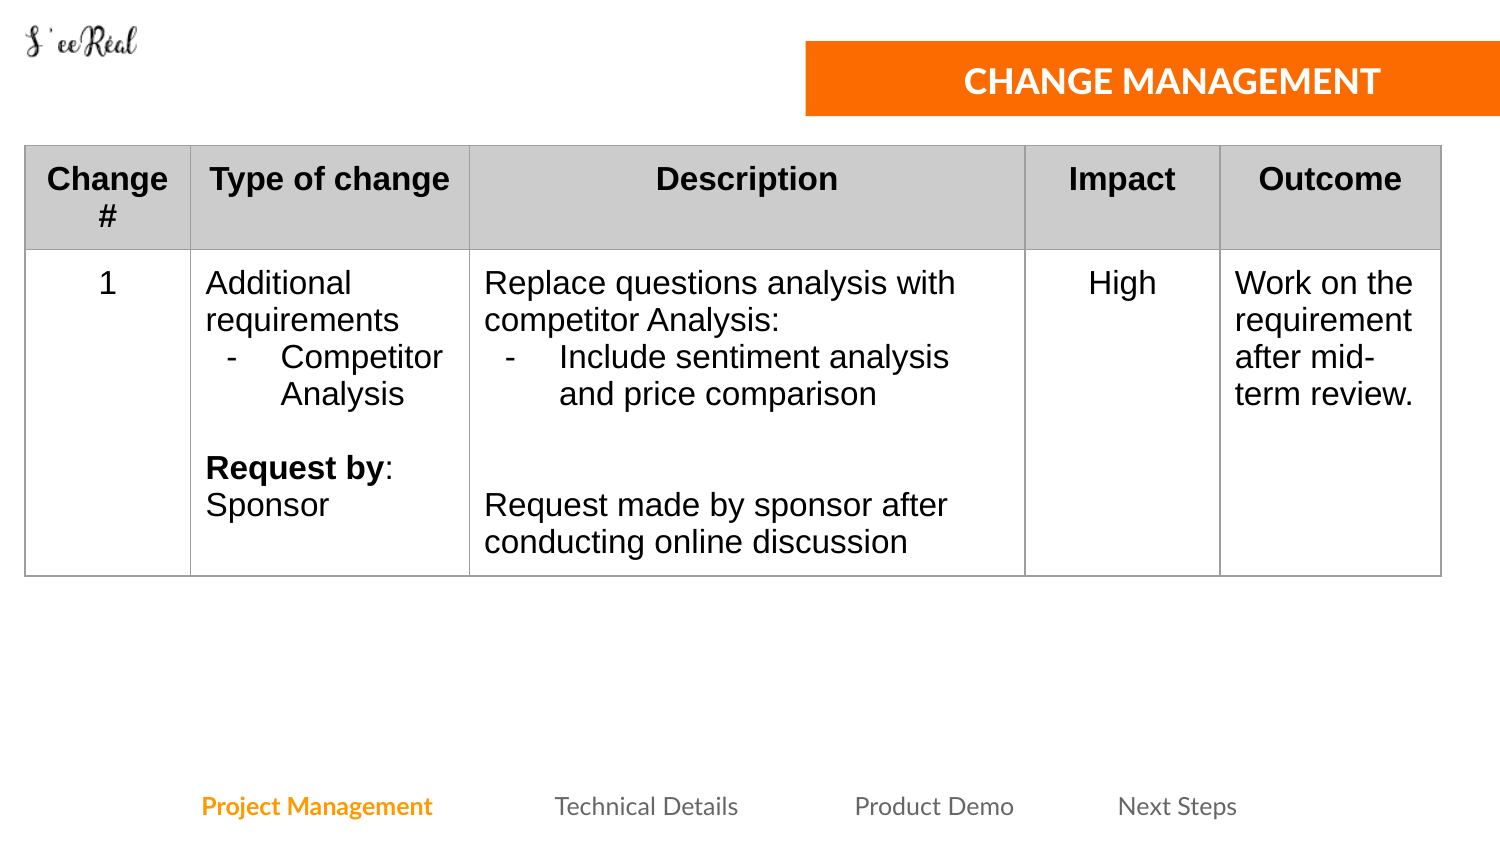

CHANGE MANAGEMENT
INTRODUCTION
INTRODUCTION
| Change # | Type of change | Description | Impact | Outcome |
| --- | --- | --- | --- | --- |
| 1 | Additional requirements Competitor Analysis Request by: Sponsor | Replace questions analysis with competitor Analysis: Include sentiment analysis and price comparison Request made by sponsor after conducting online discussion | High | Work on the requirement after mid-term review. |
Project Management                   Technical Details                  Product Demo                Next Steps